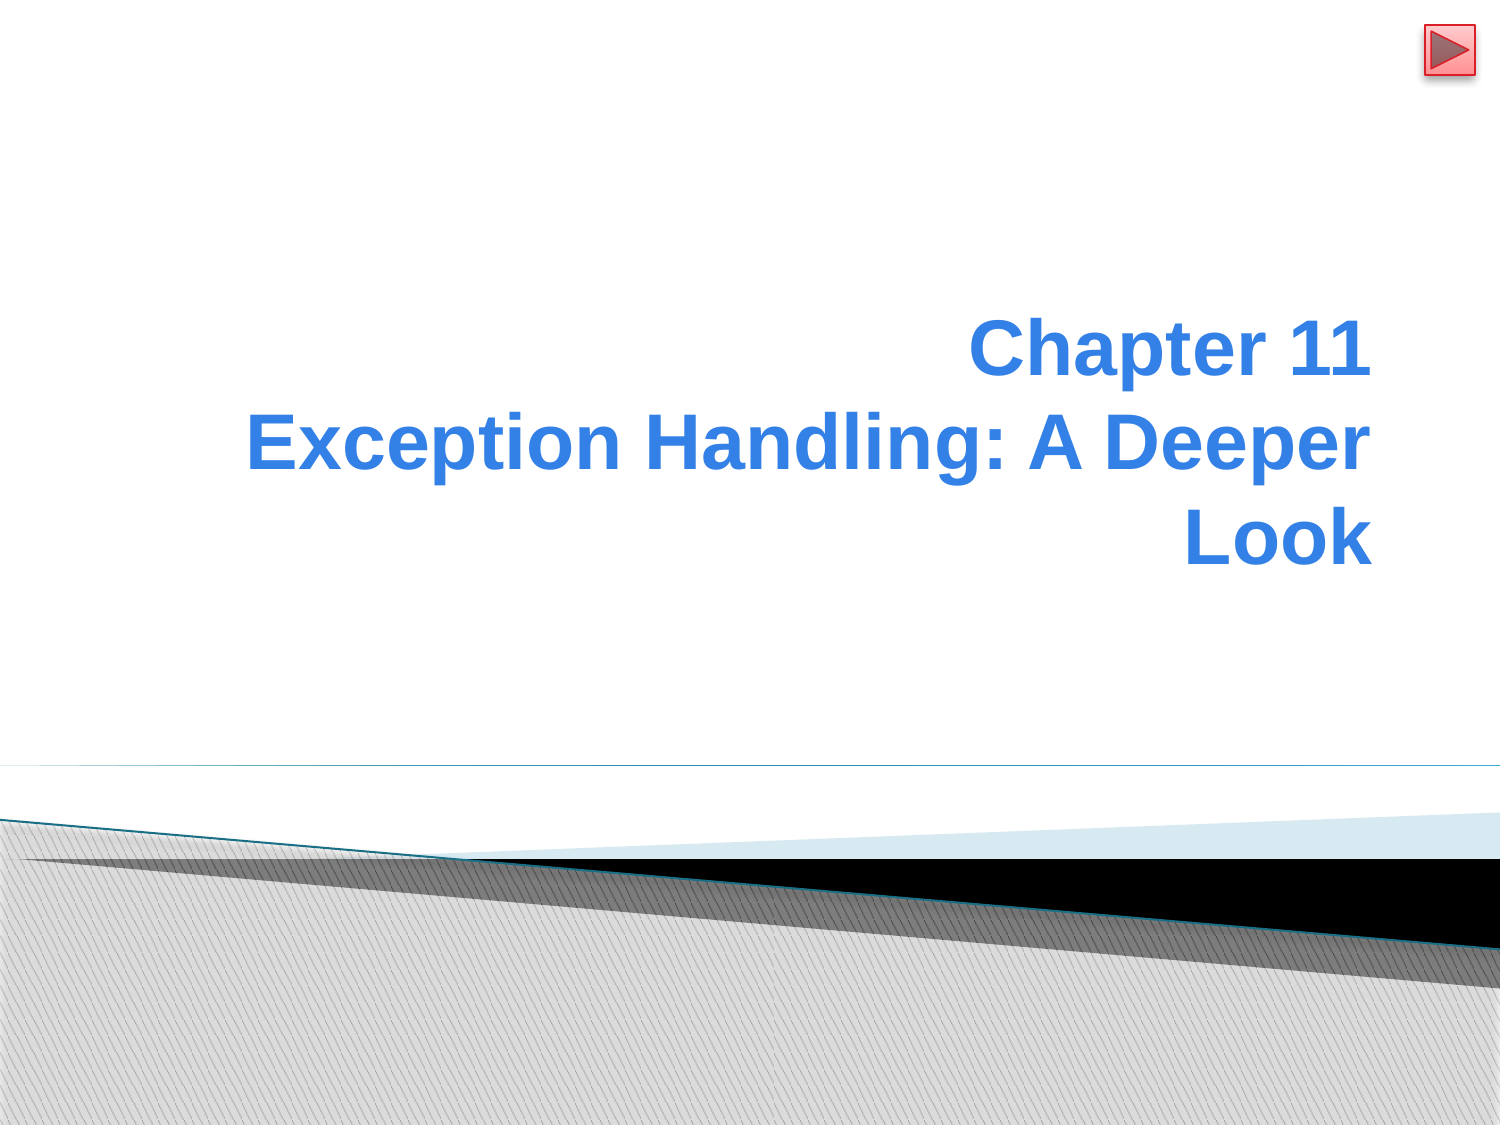

# Chapter 11 Exception Handling: A Deeper Look